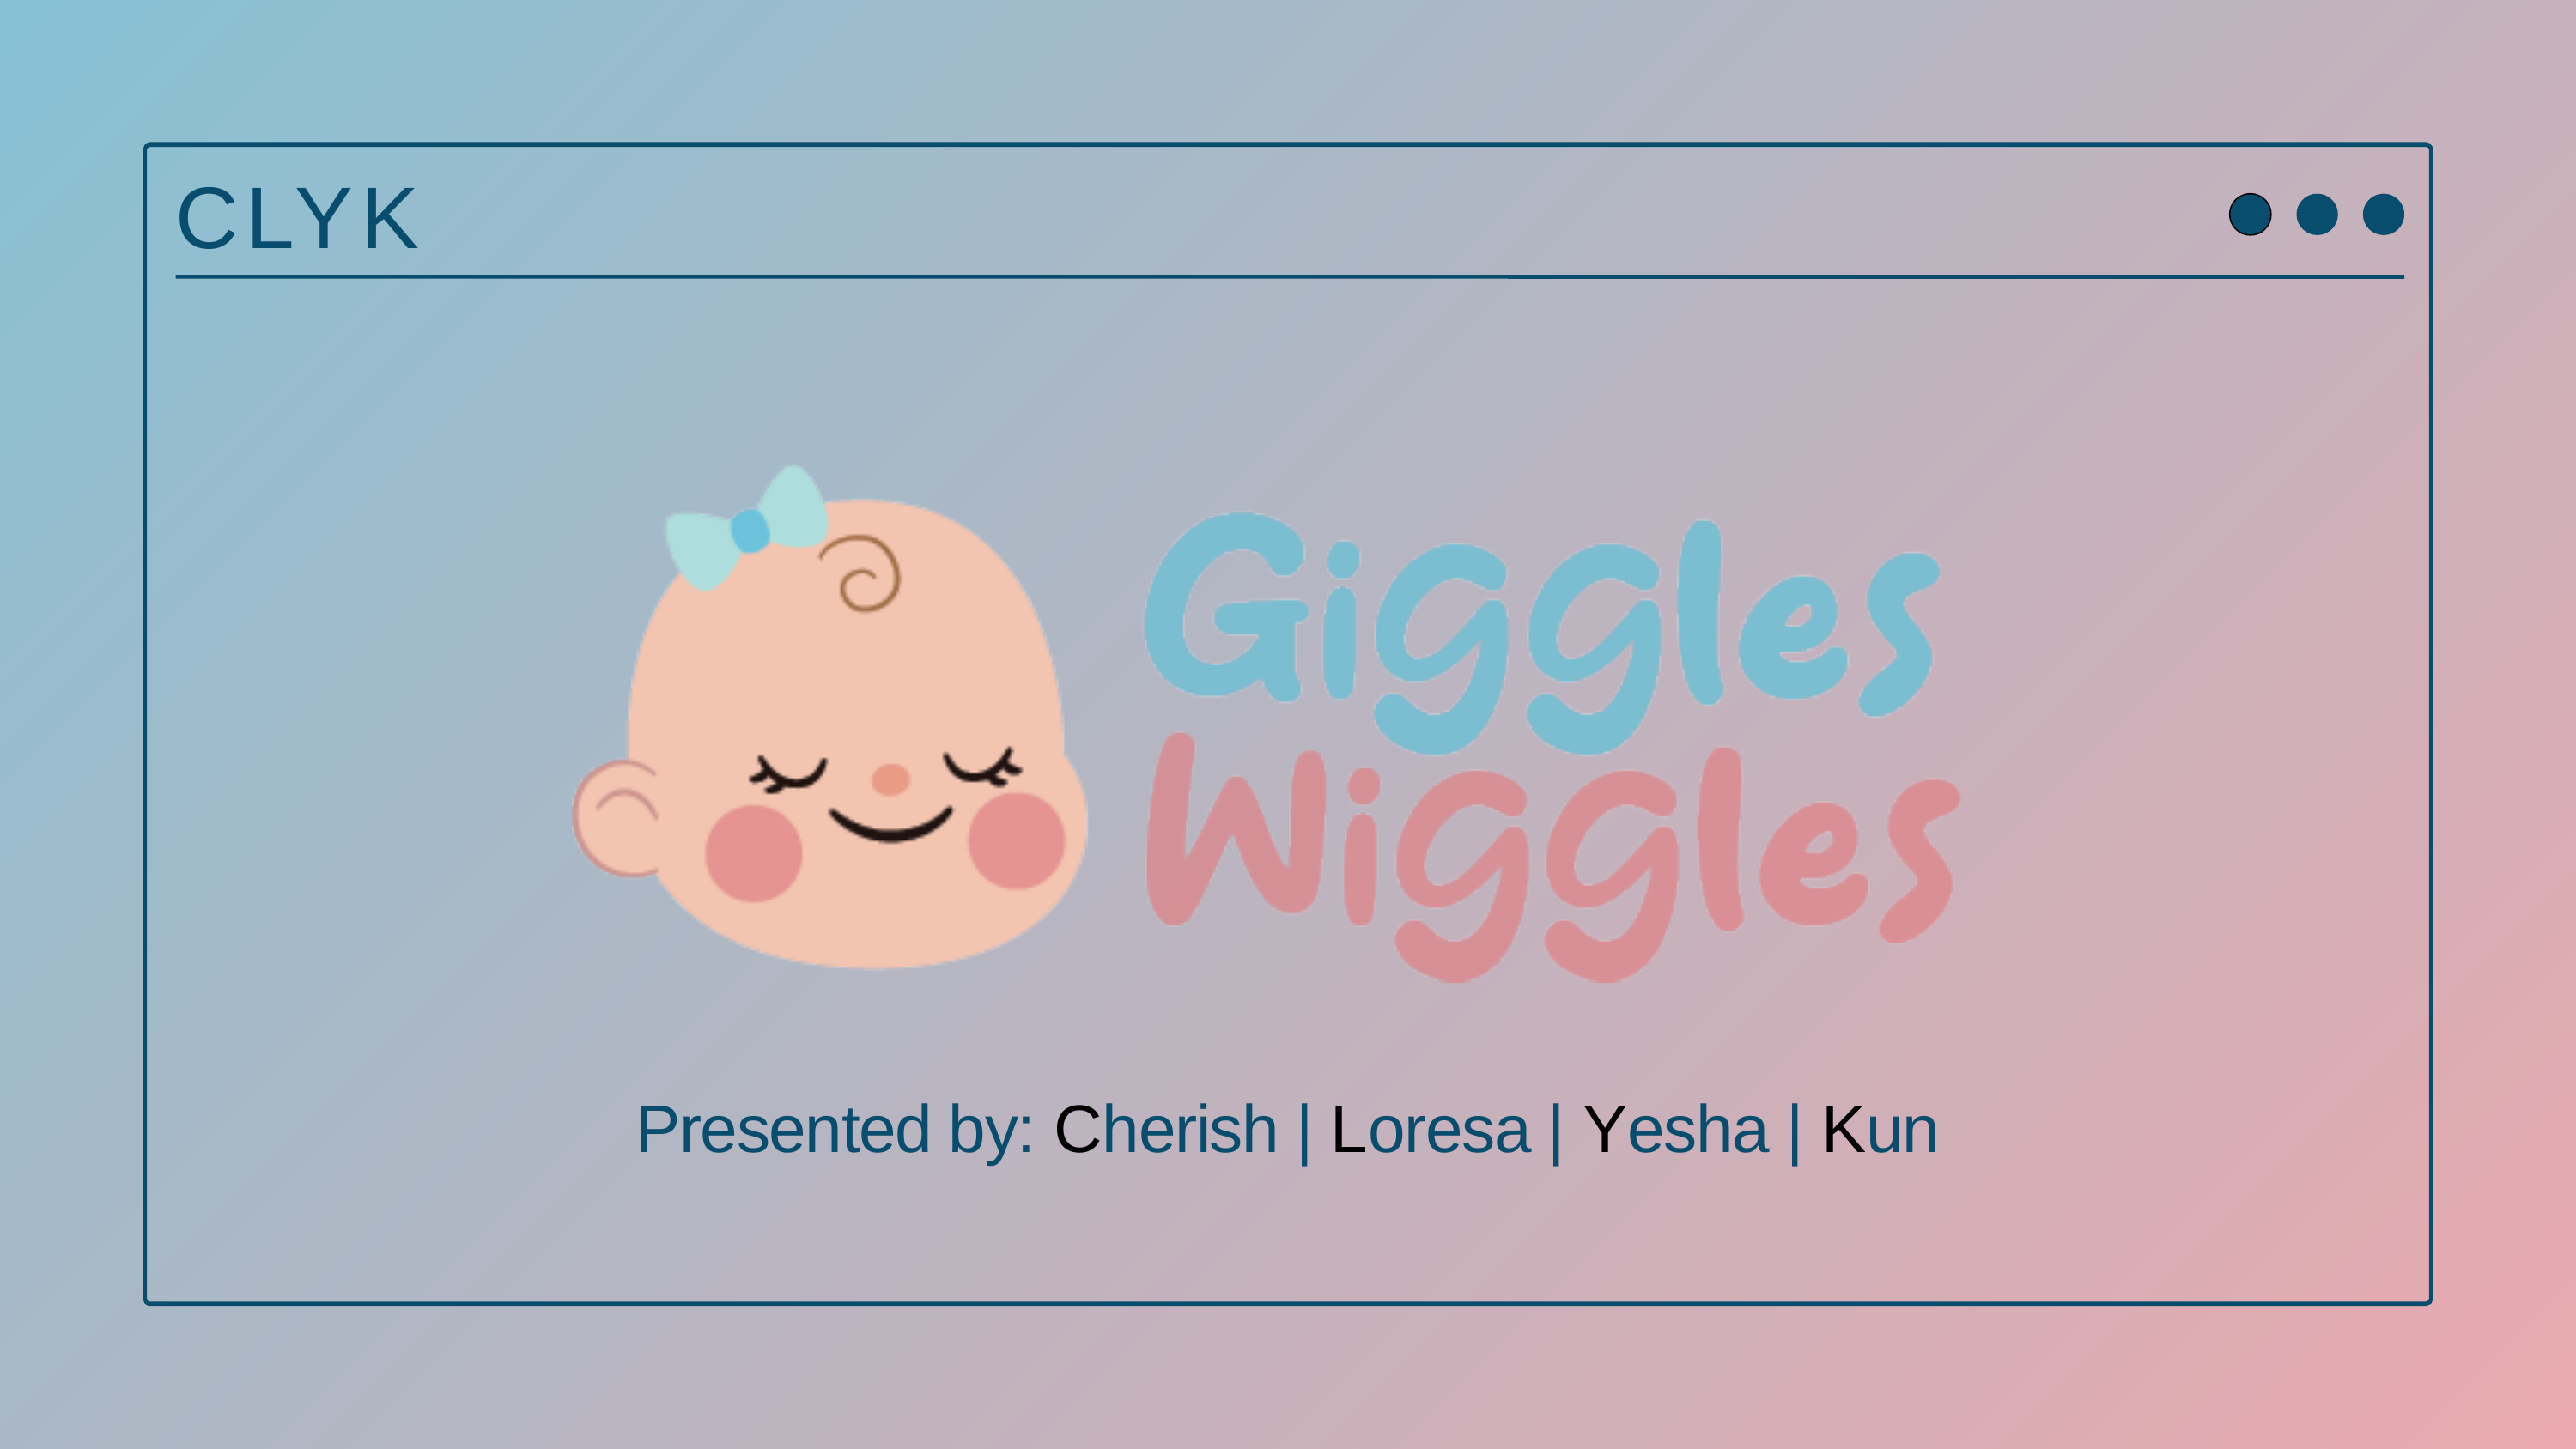

CLYK

Presented by: Cherish | Loresa | Yesha | Kun